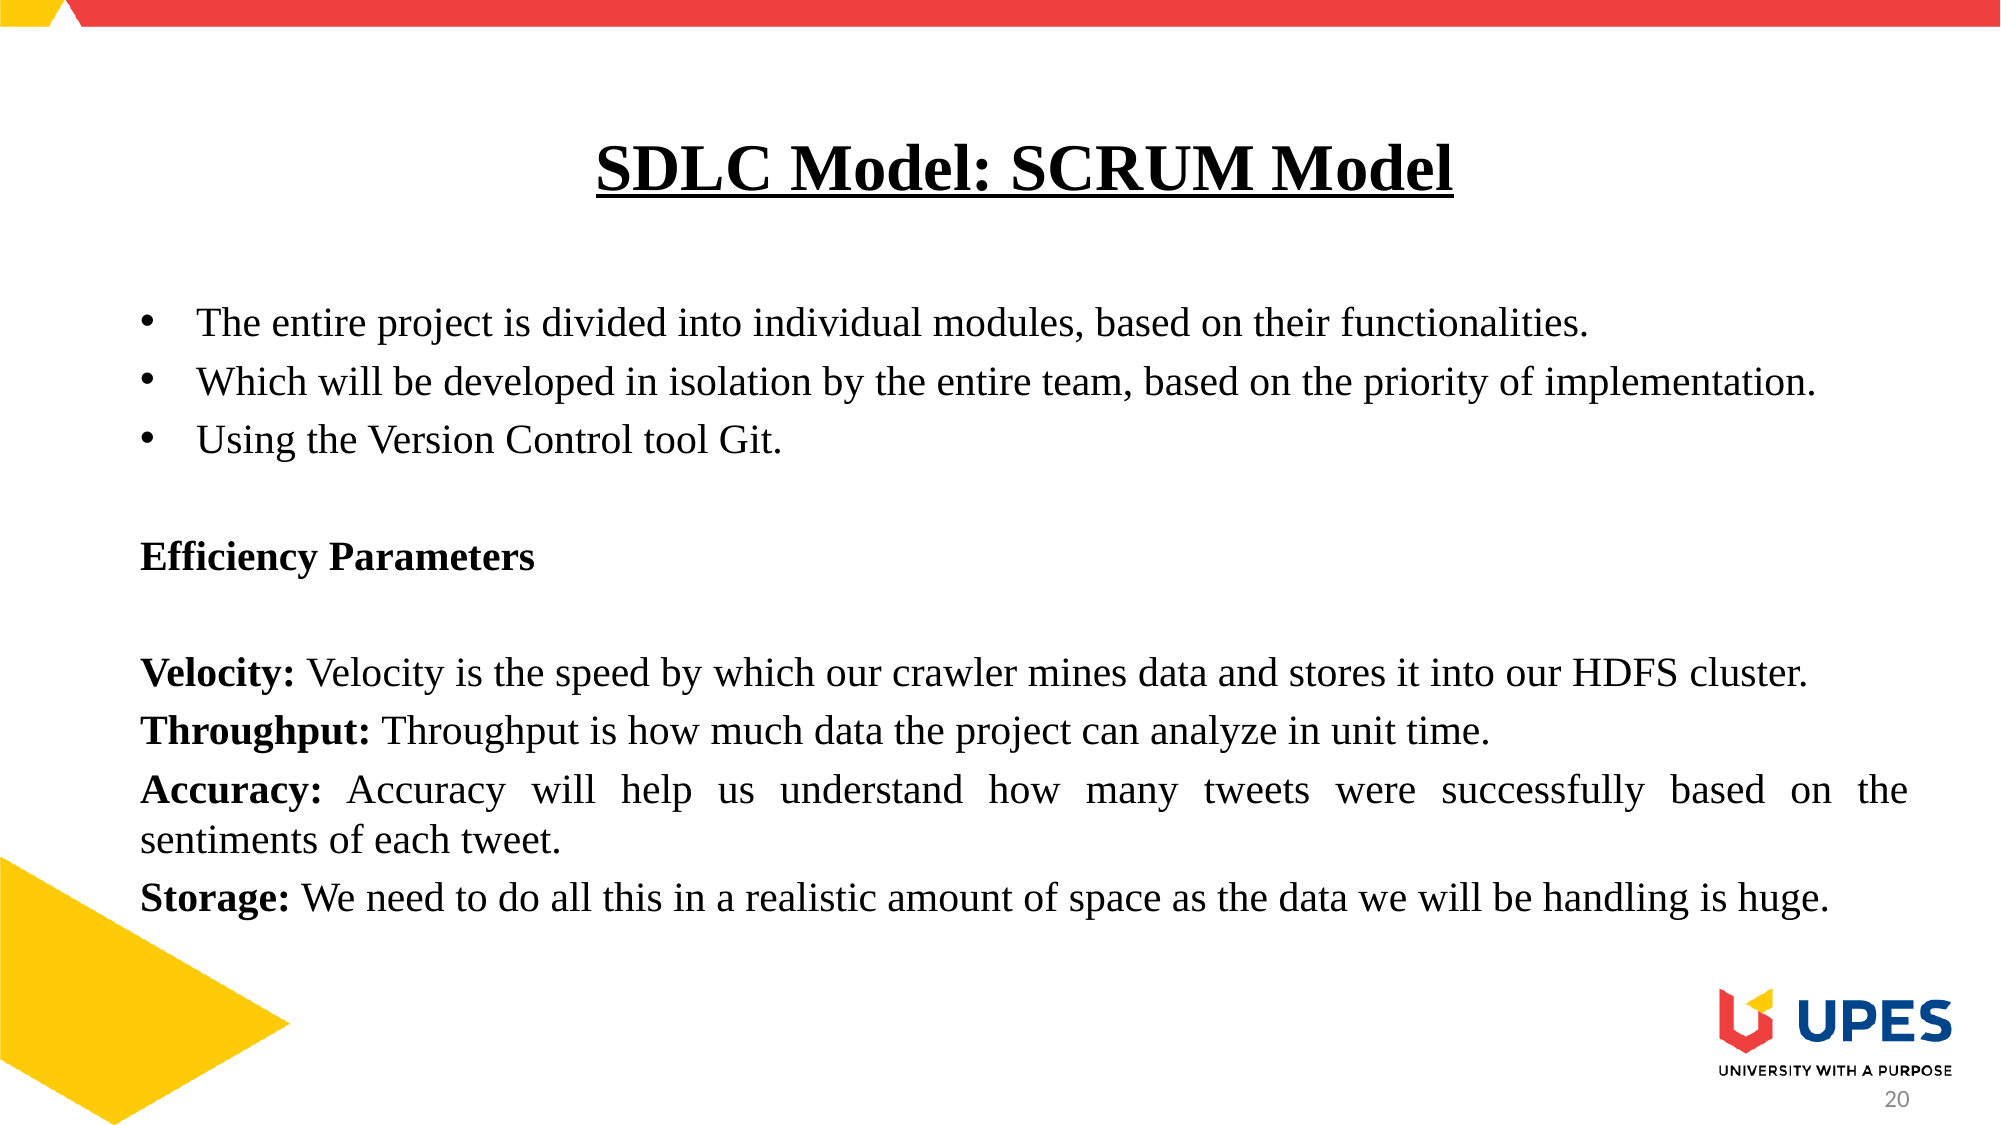

# SDLC Model: SCRUM Model
The entire project is divided into individual modules, based on their functionalities.
Which will be developed in isolation by the entire team, based on the priority of implementation.
Using the Version Control tool Git.

Efficiency Parameters

Velocity: Velocity is the speed by which our crawler mines data and stores it into our HDFS cluster.
Throughput: Throughput is how much data the project can analyze in unit time.
Accuracy: Accuracy will help us understand how many tweets were successfully based on the sentiments of each tweet.
Storage: We need to do all this in a realistic amount of space as the data we will be handling is huge.